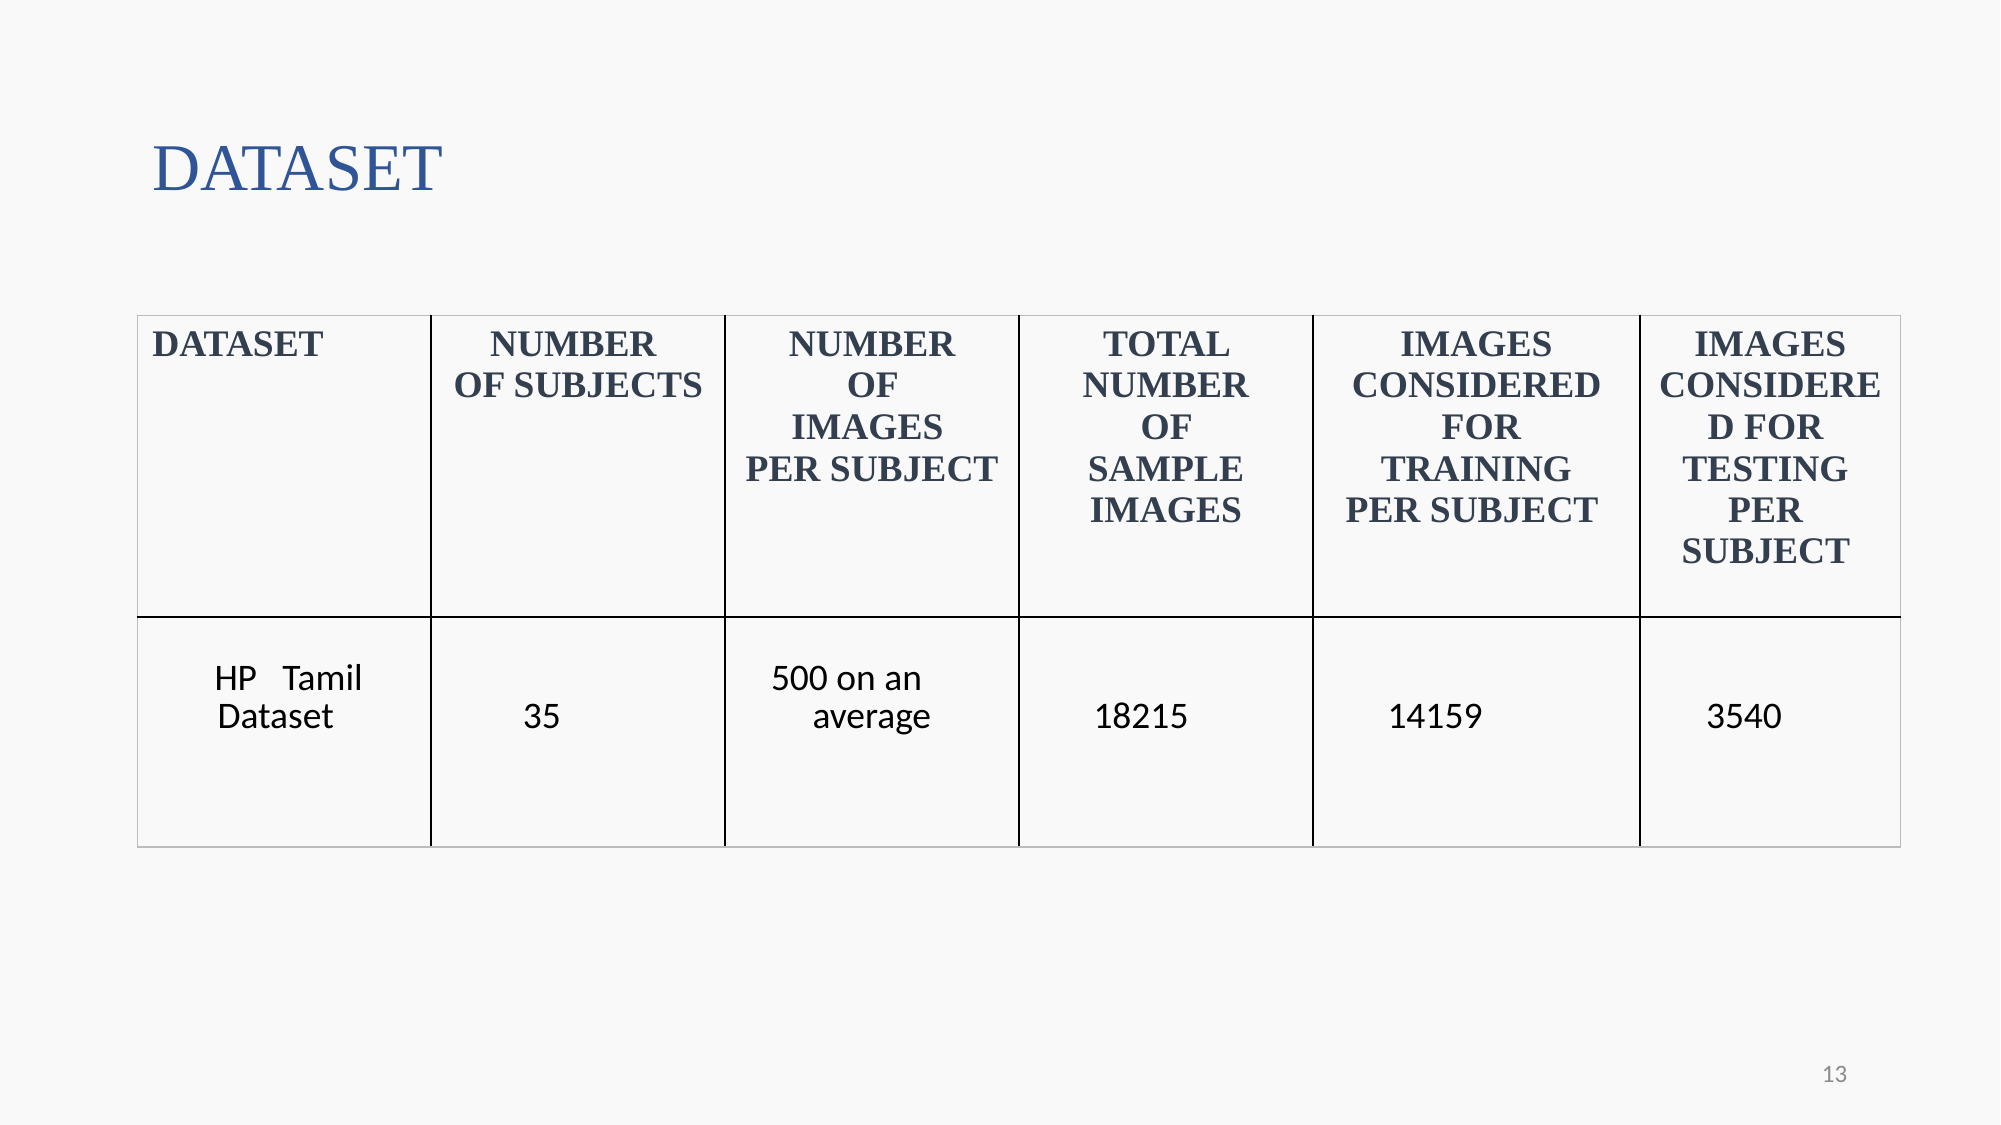

# DATASET
| DATASET | NUMBER OF SUBJECTS | NUMBER OF IMAGES PER SUBJECT | TOTAL NUMBER OF SAMPLE IMAGES | IMAGES CONSIDERED FOR TRAINING PER SUBJECT | IMAGES CONSIDERED FOR TESTING PER SUBJECT |
| --- | --- | --- | --- | --- | --- |
| HP Tamil Dataset | 35 | 500 on an average | 18215 | 14159 | 3540 |
13